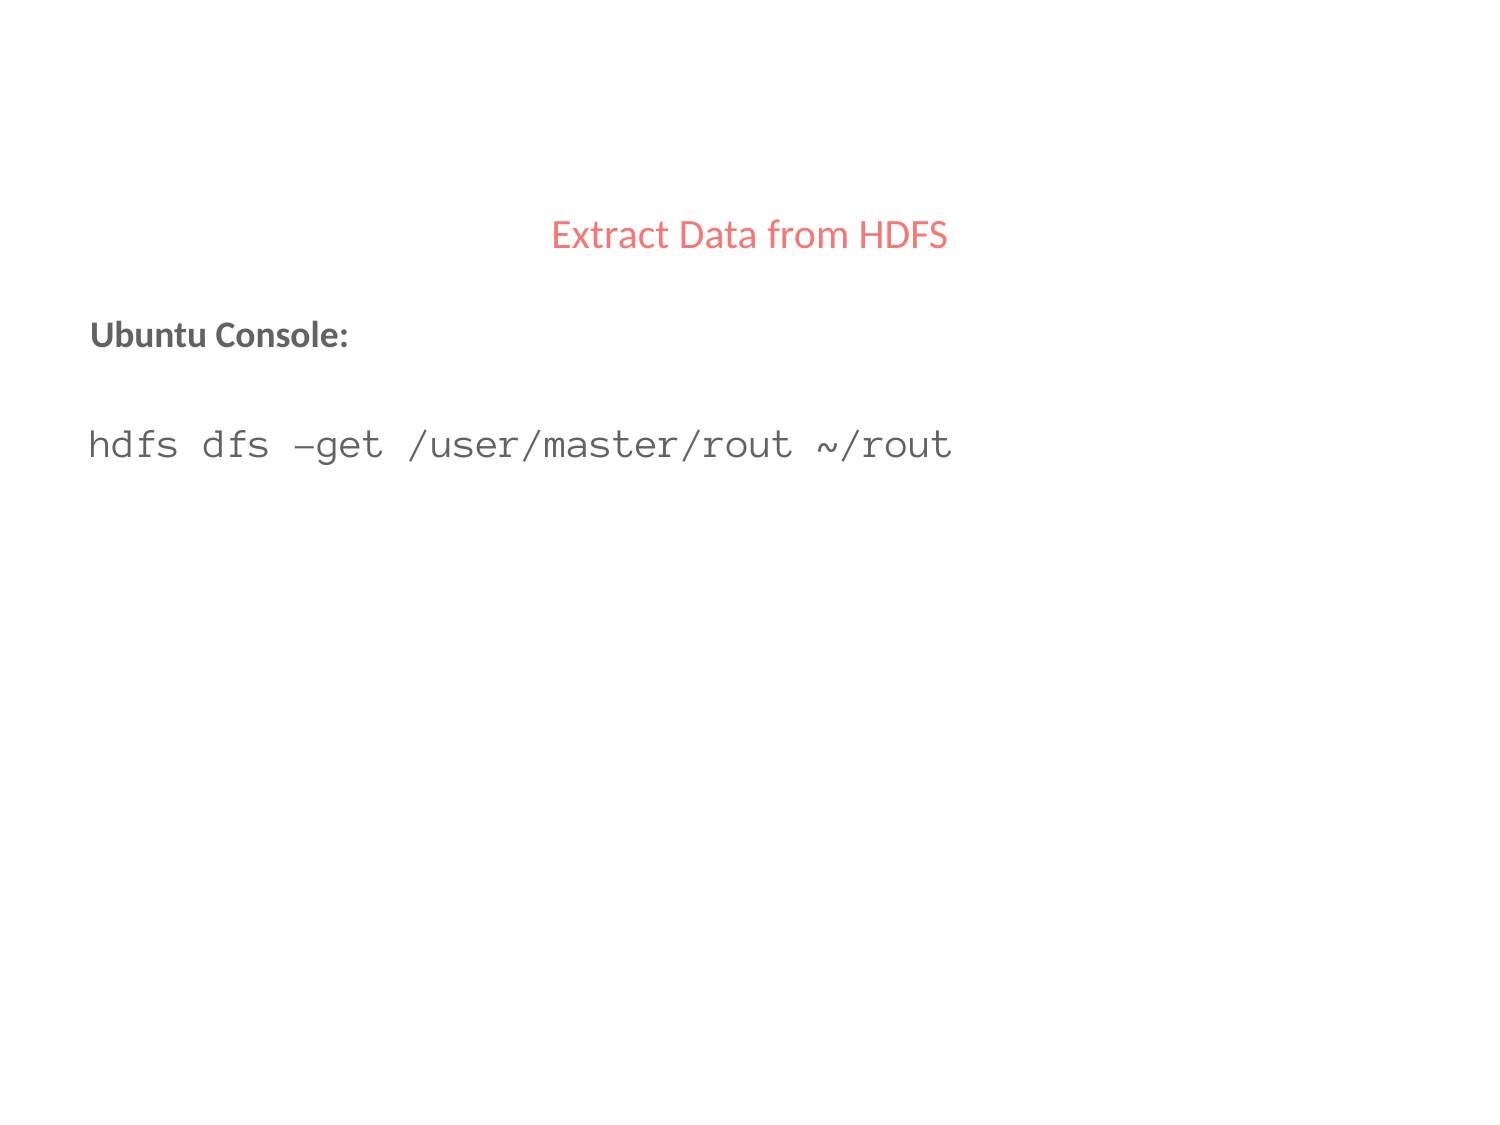

# Extract Data from HDFS
Ubuntu Console:

hdfs dfs –get /user/master/rout ~/rout